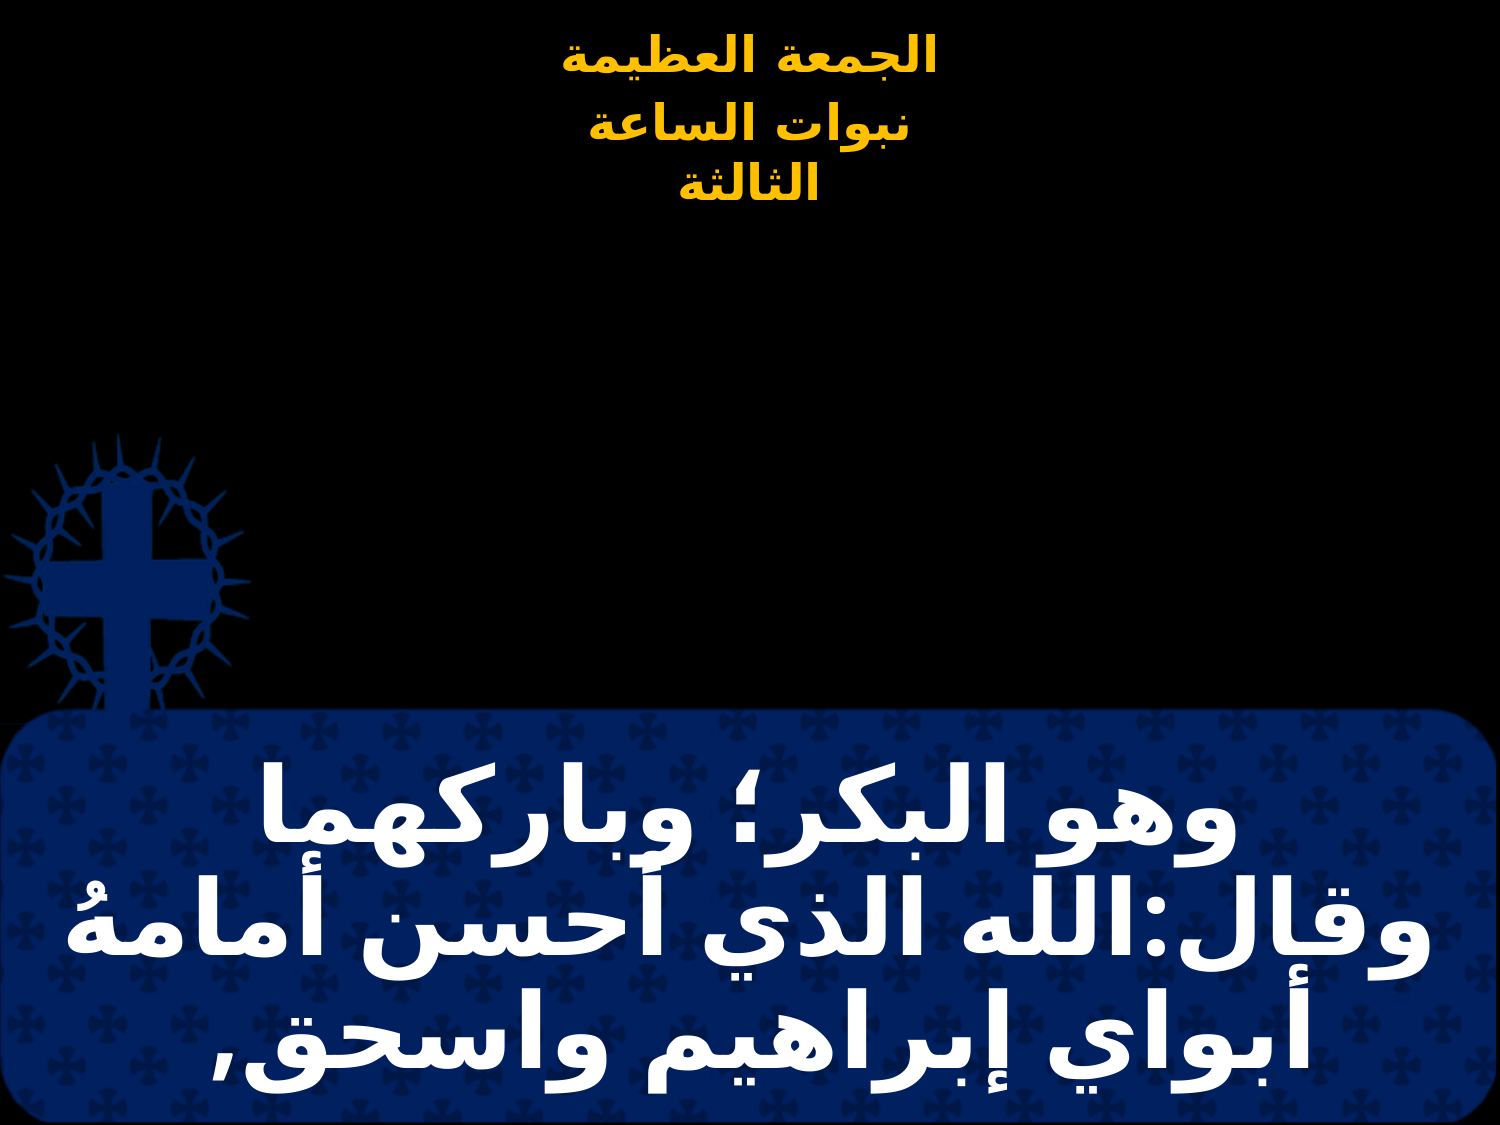

# وهو البكر؛ وباركهما وقال:الله الذي أحسن أمامهُ أبواي إبراهيم واسحق,